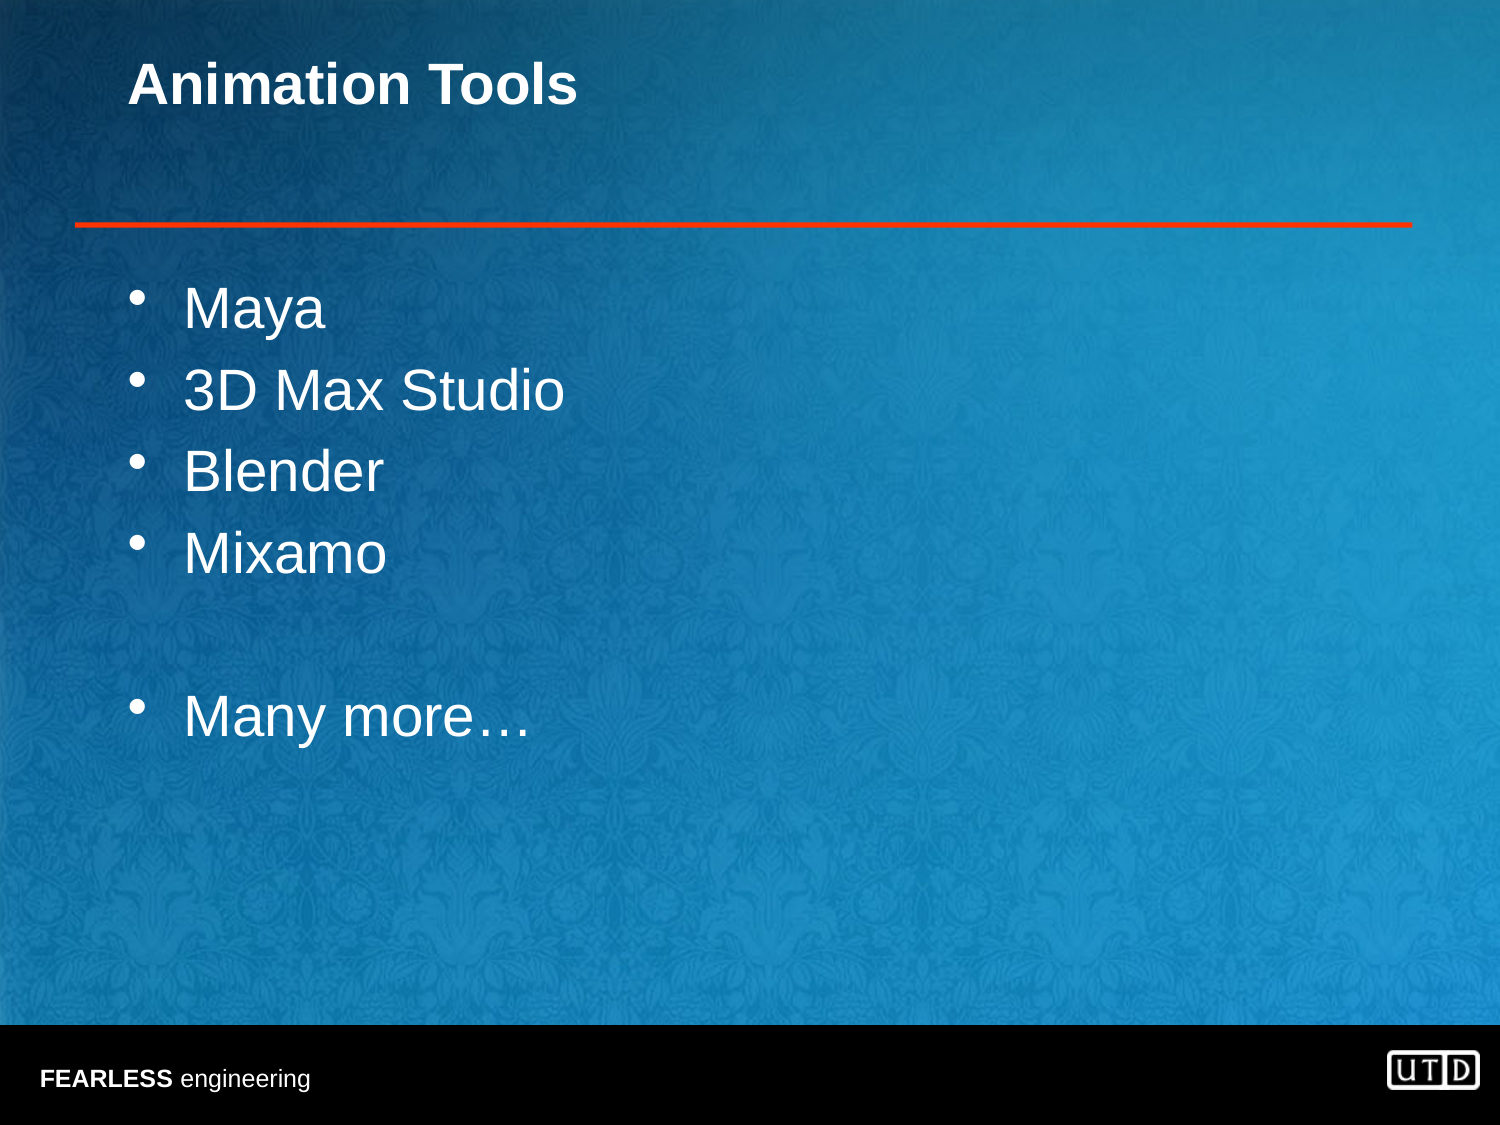

# Animation Tools

Maya
3D Max Studio
Blender
Mixamo

Many more…